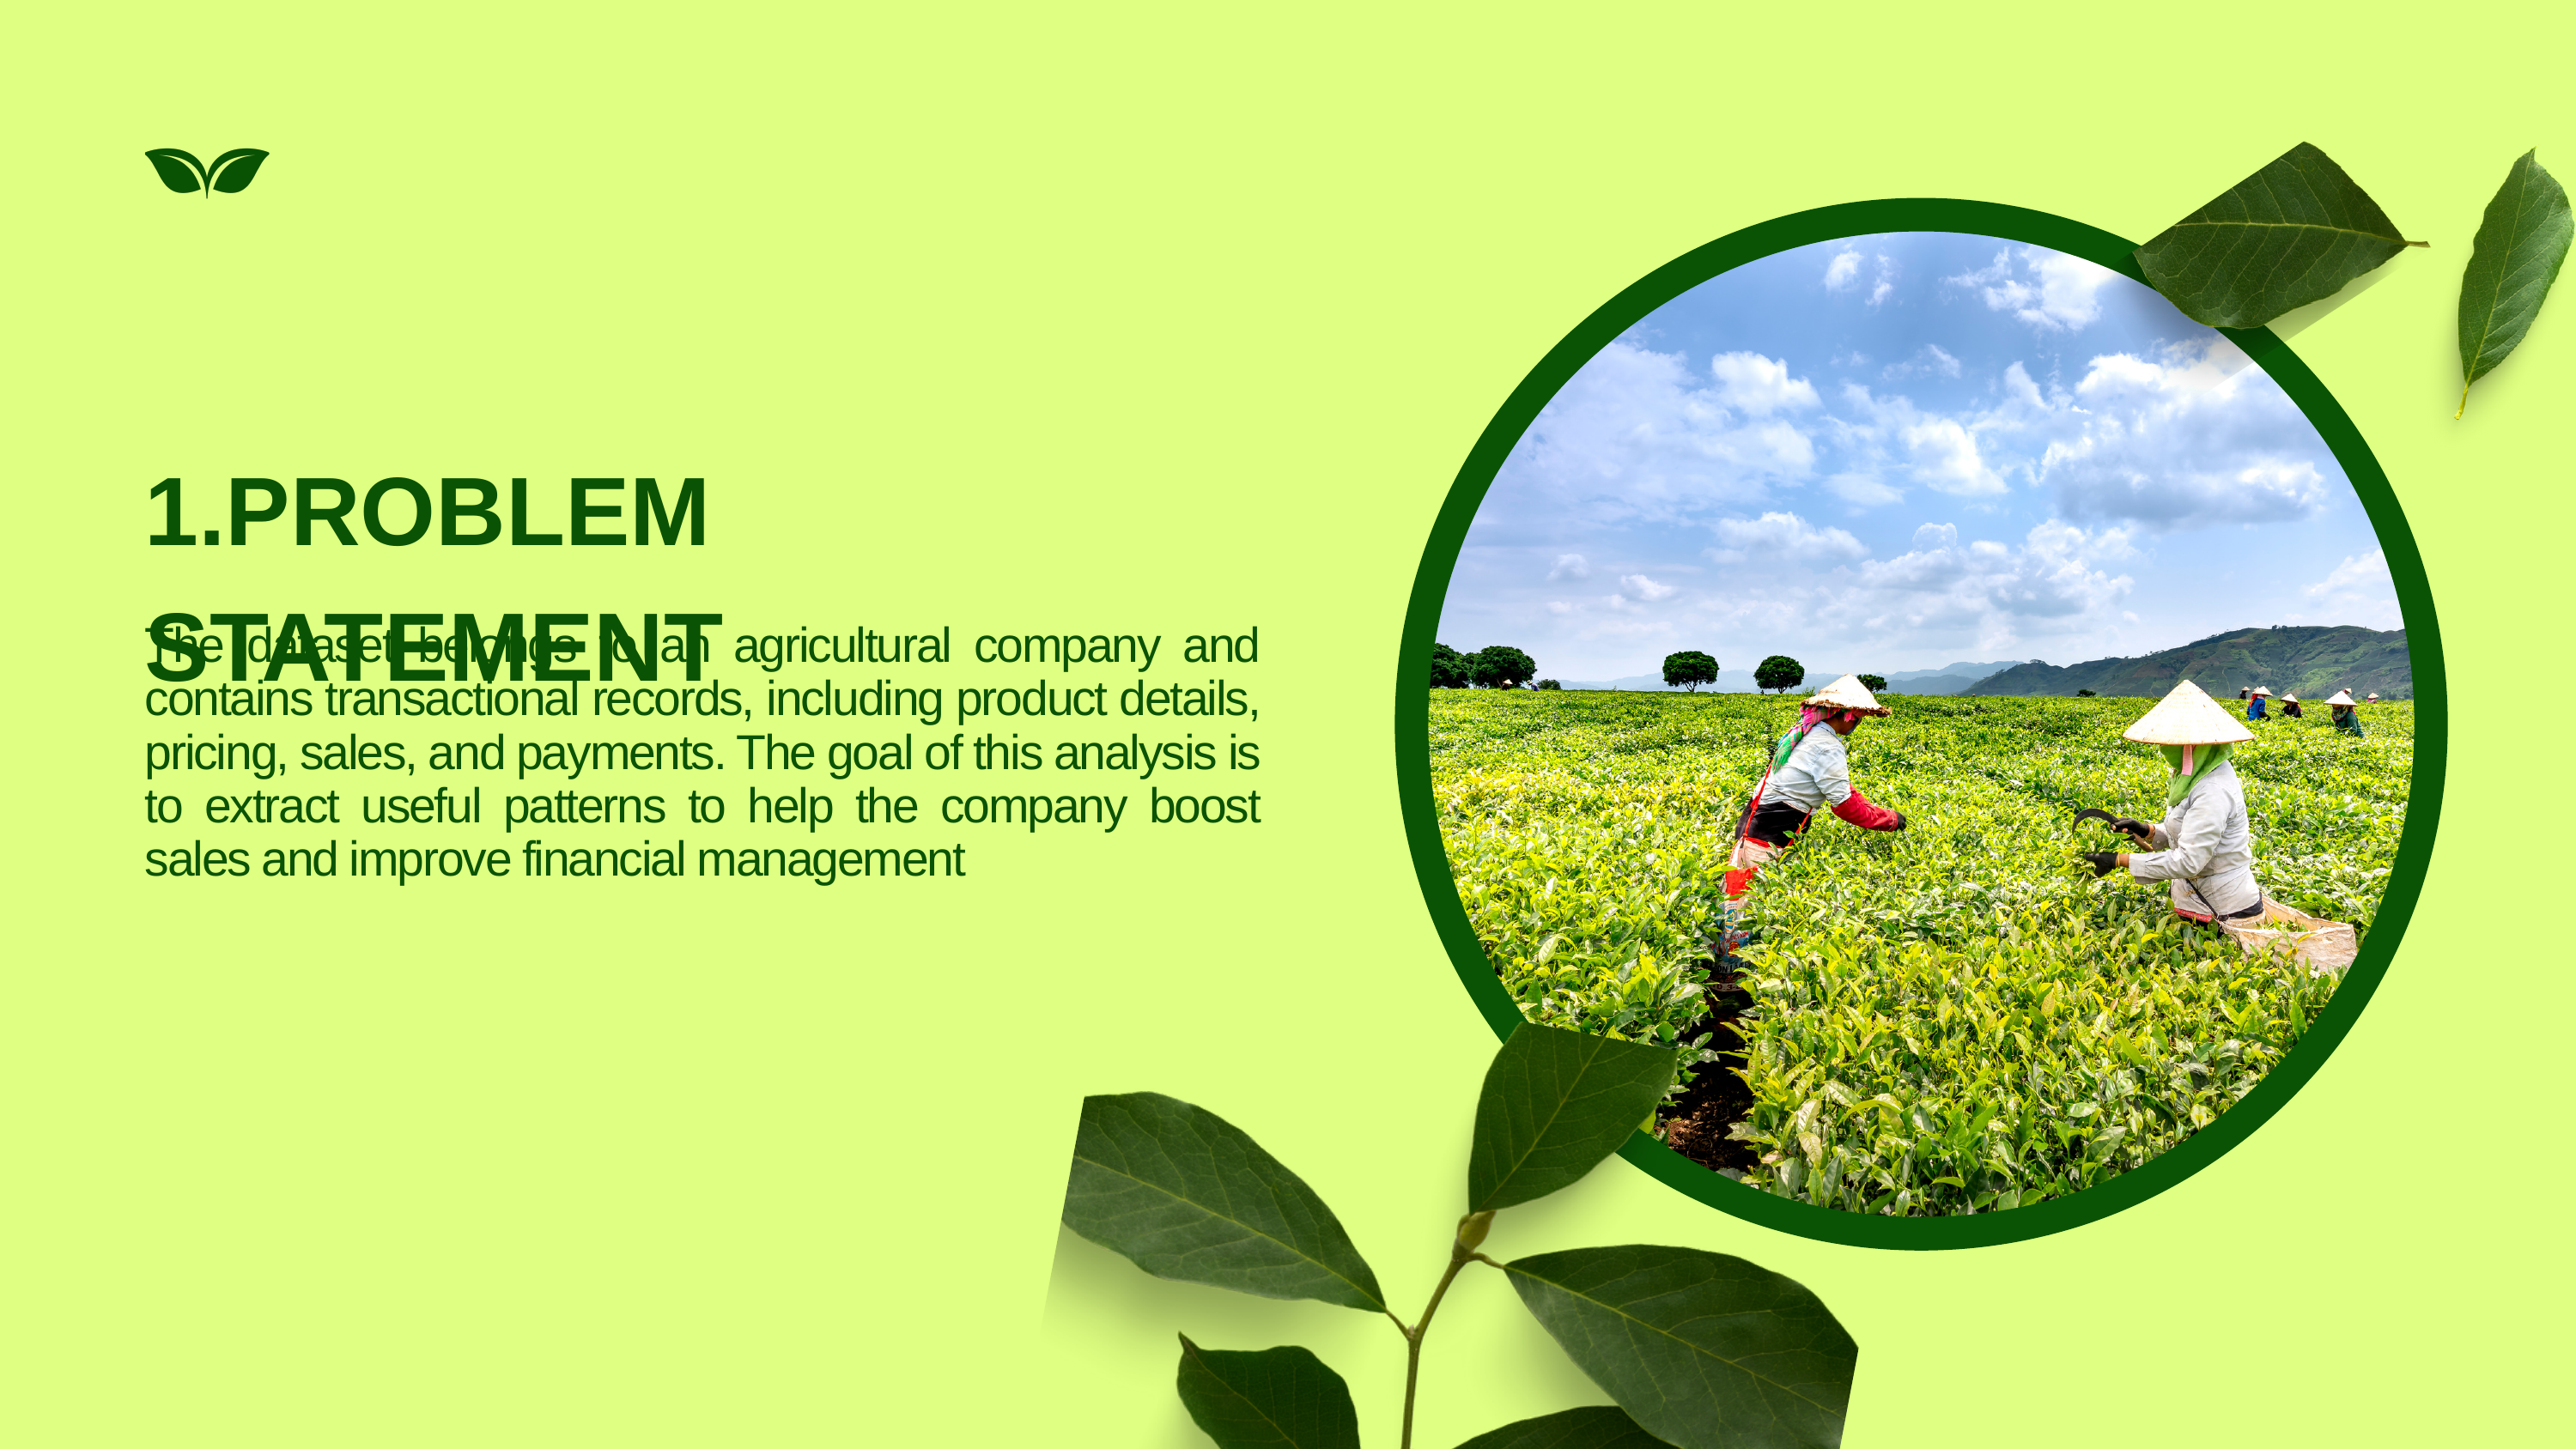

1.PROBLEM STATEMENT
The dataset belongs to an agricultural company and contains transactional records, including product details, pricing, sales, and payments. The goal of this analysis is to extract useful patterns to help the company boost sales and improve financial management